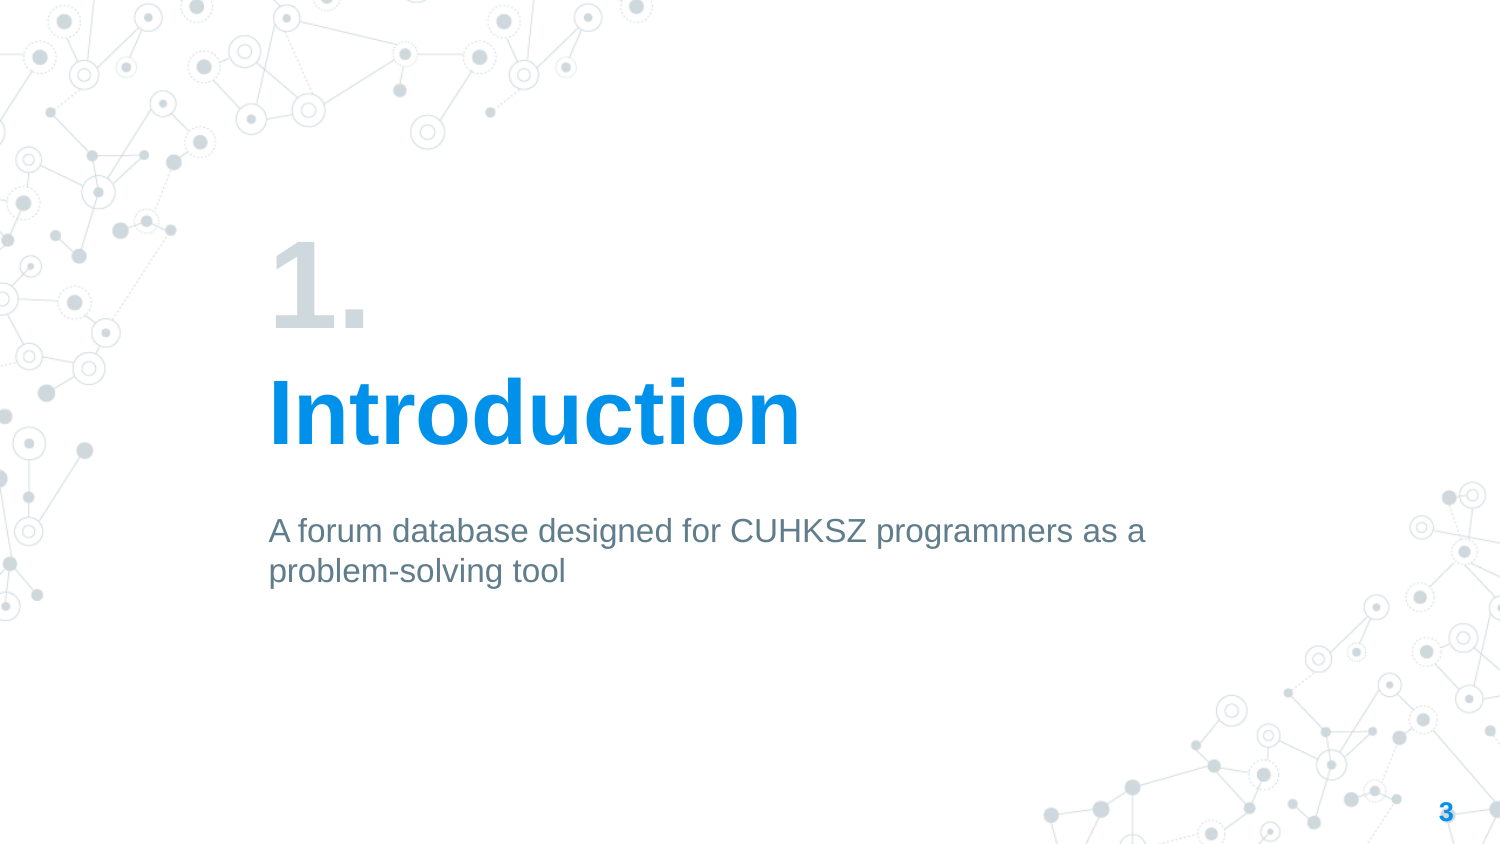

# 1. Introduction
A forum database designed for CUHKSZ programmers as a problem-solving tool
3